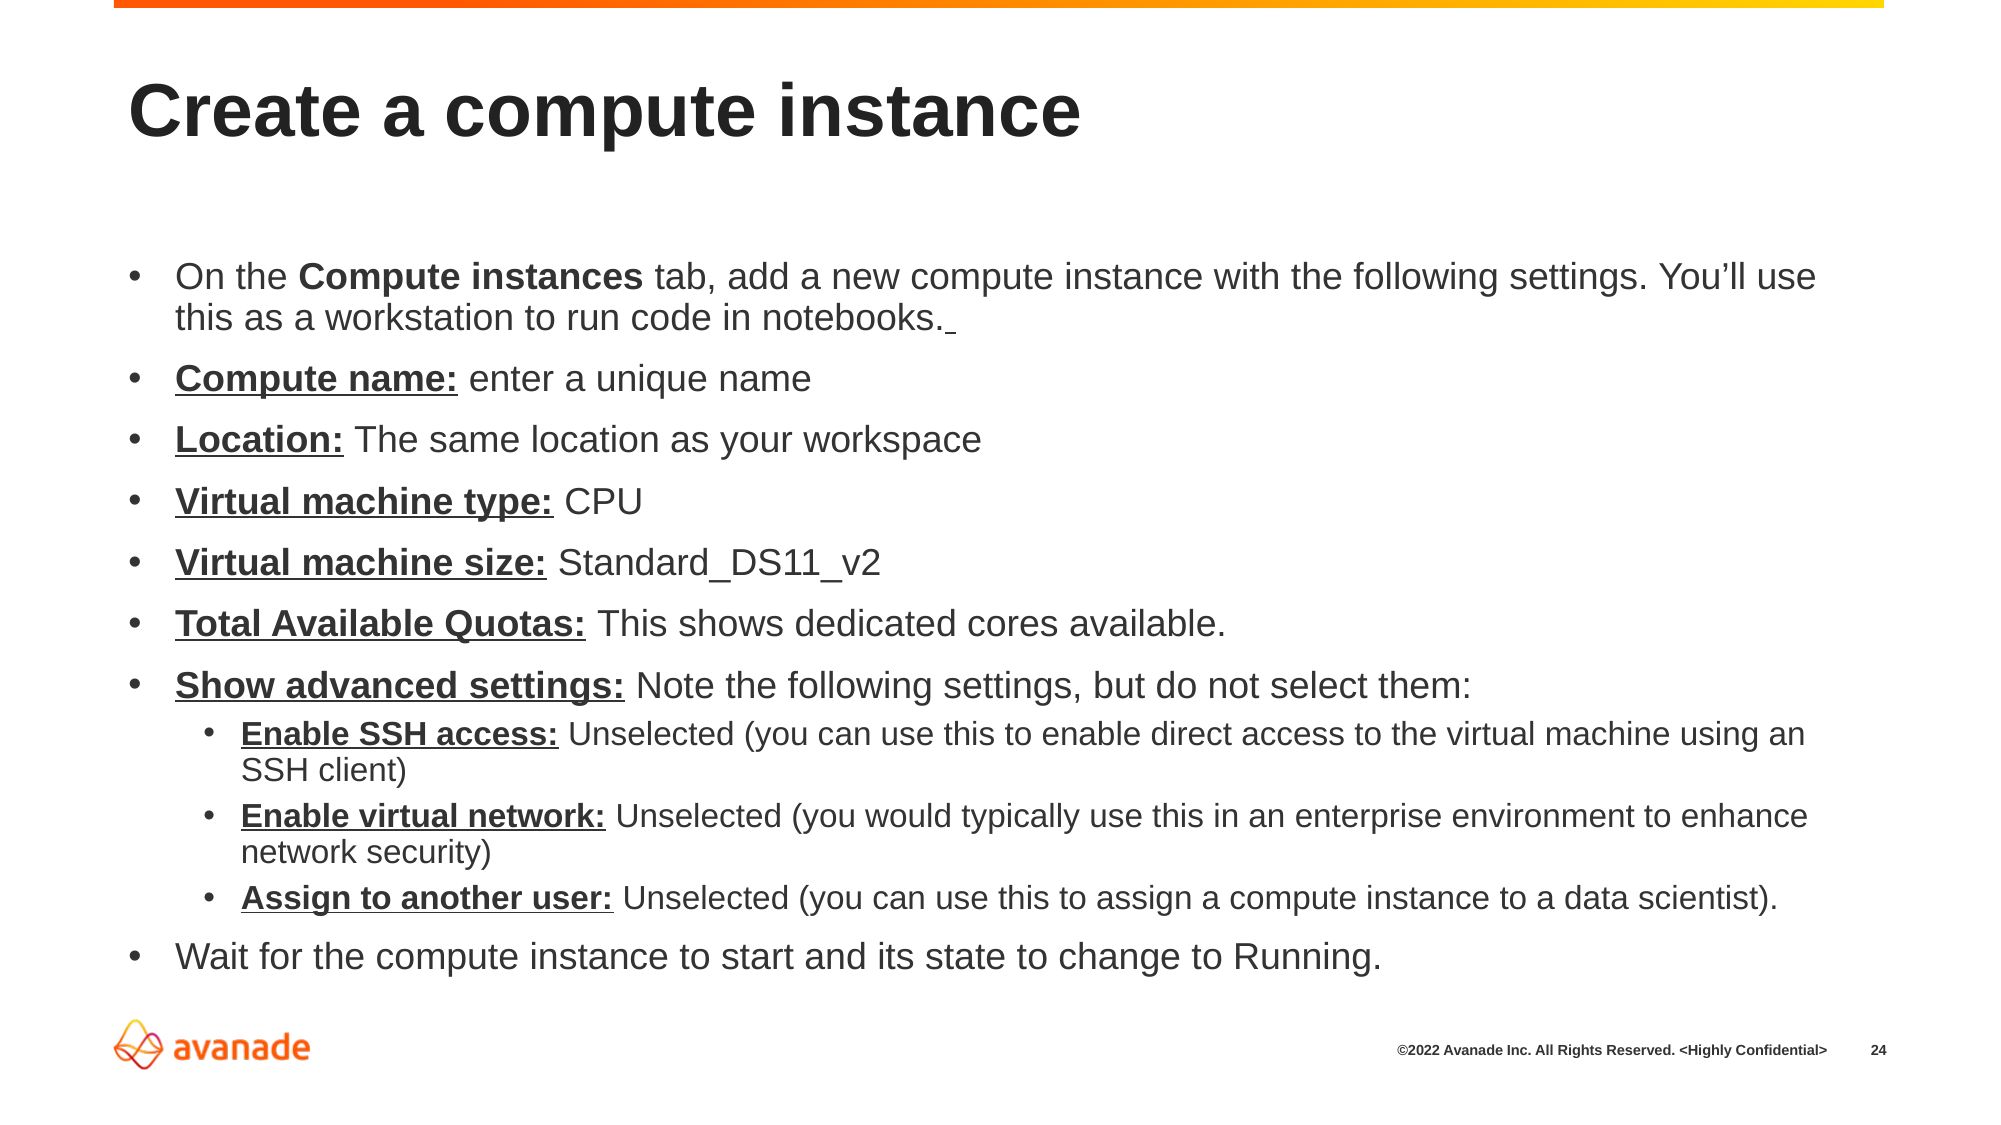

# Create a compute instance
On the Compute instances tab, add a new compute instance with the following settings. You’ll use this as a workstation to run code in notebooks.
Compute name: enter a unique name
Location: The same location as your workspace
Virtual machine type: CPU
Virtual machine size: Standard_DS11_v2
Total Available Quotas: This shows dedicated cores available.
Show advanced settings: Note the following settings, but do not select them:
Enable SSH access: Unselected (you can use this to enable direct access to the virtual machine using an SSH client)
Enable virtual network: Unselected (you would typically use this in an enterprise environment to enhance network security)
Assign to another user: Unselected (you can use this to assign a compute instance to a data scientist).
Wait for the compute instance to start and its state to change to Running.